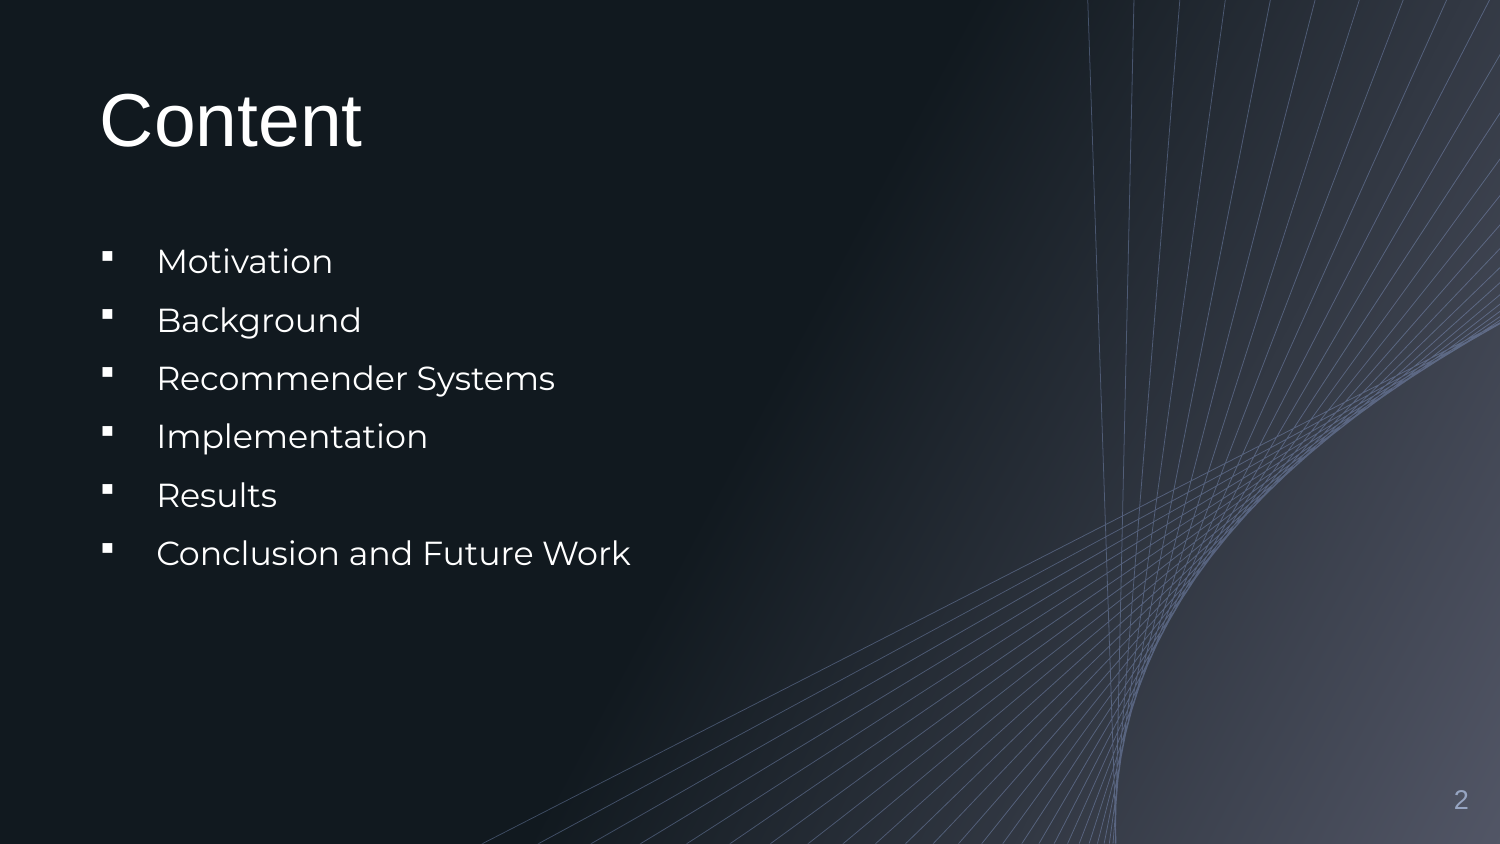

# Content
Motivation
Background
Recommender Systems
Implementation
Results
Conclusion and Future Work

2